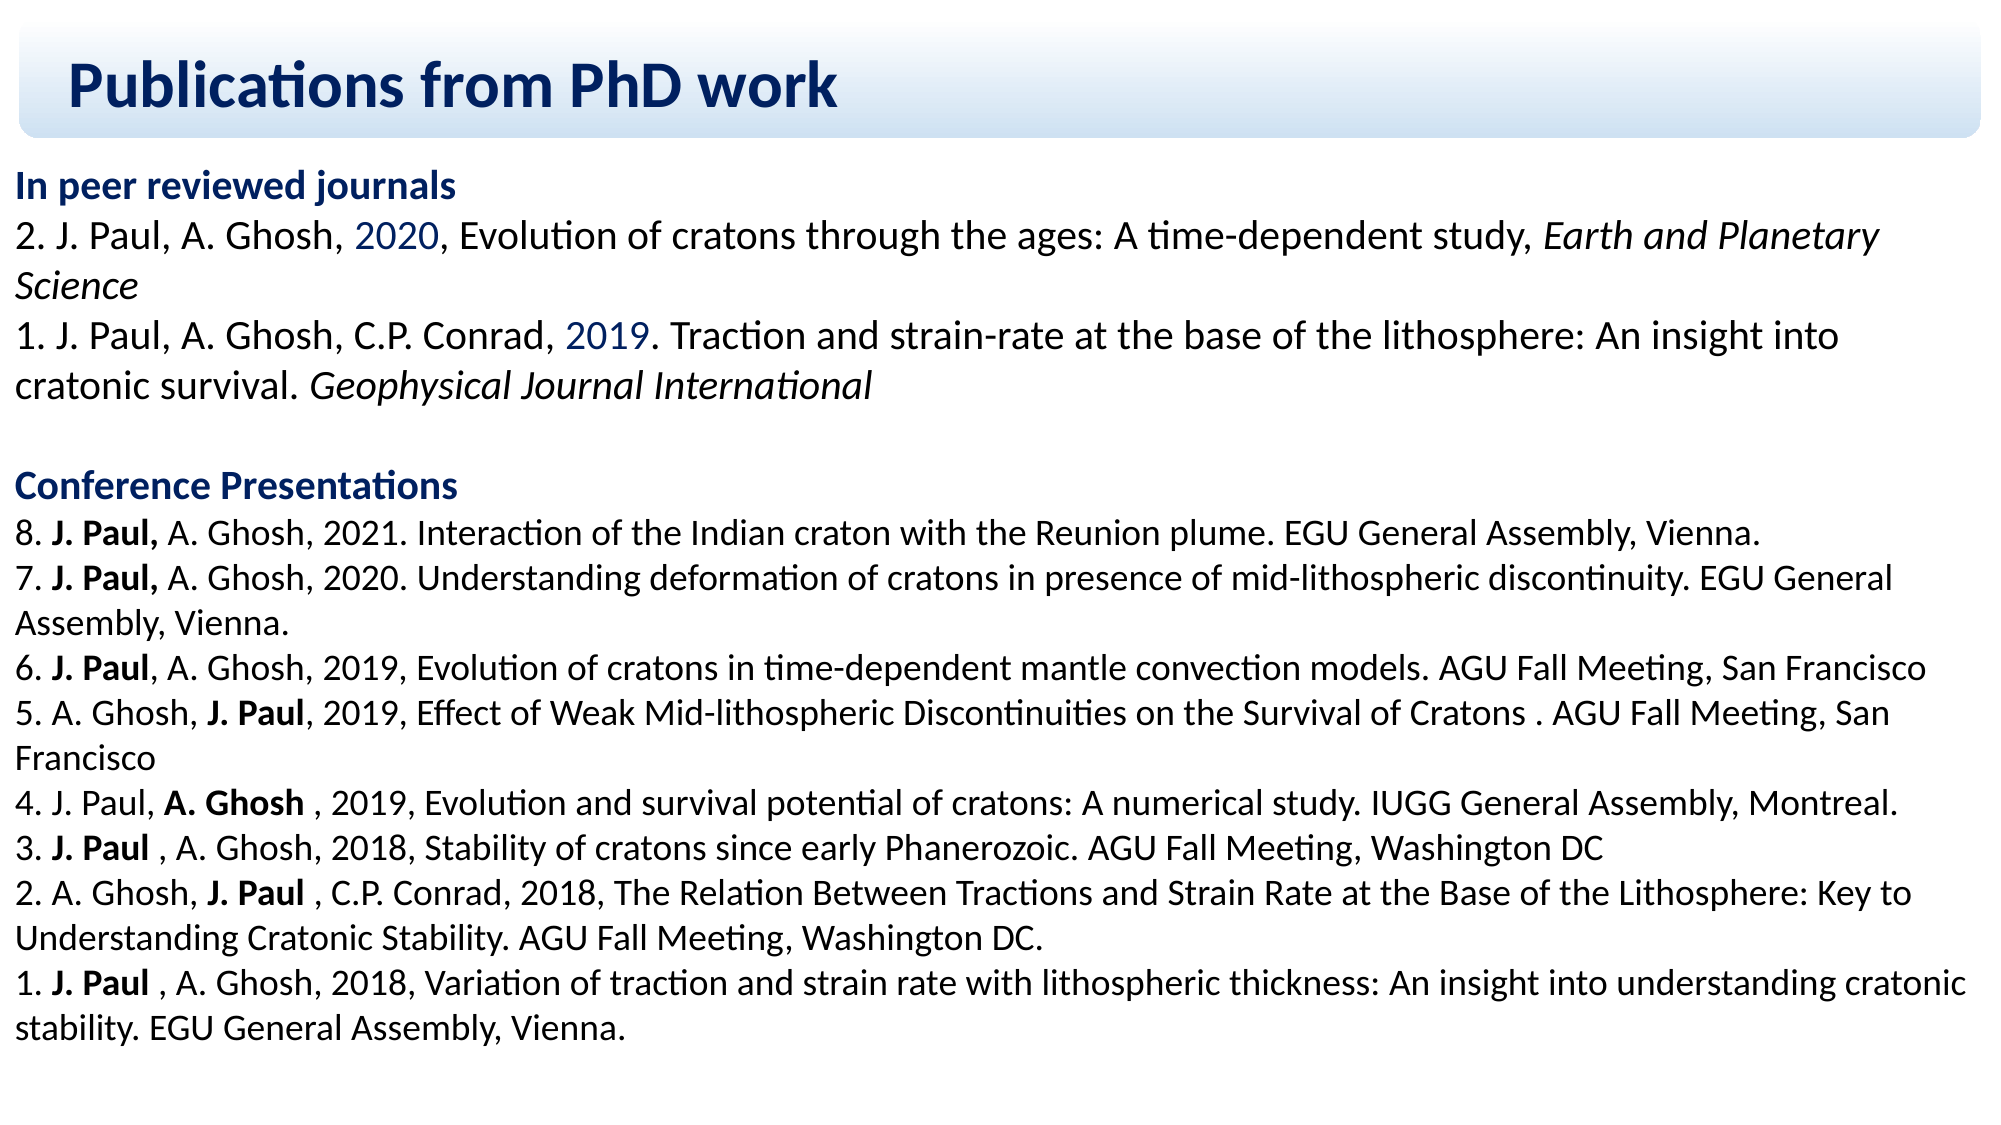

Publications from PhD work
In peer reviewed journals
2. J. Paul, A. Ghosh, 2020, Evolution of cratons through the ages: A time-dependent study, Earth and Planetary Science
1. J. Paul, A. Ghosh, C.P. Conrad, 2019. Traction and strain-rate at the base of the lithosphere: An insight into cratonic survival. Geophysical Journal International
Conference Presentations
8. J. Paul, A. Ghosh, 2021. Interaction of the Indian craton with the Reunion plume. EGU General Assembly, Vienna.
7. J. Paul, A. Ghosh, 2020. Understanding deformation of cratons in presence of mid-lithospheric discontinuity. EGU General Assembly, Vienna. 
6. J. Paul, A. Ghosh, 2019, Evolution of cratons in time-dependent mantle convection models. AGU Fall Meeting, San Francisco
5. A. Ghosh, J. Paul, 2019, Effect of Weak Mid-lithospheric Discontinuities on the Survival of Cratons . AGU Fall Meeting, San Francisco
4. J. Paul, A. Ghosh , 2019, Evolution and survival potential of cratons: A numerical study. IUGG General Assembly, Montreal.
3. J. Paul , A. Ghosh, 2018, Stability of cratons since early Phanerozoic. AGU Fall Meeting, Washington DC
2. A. Ghosh, J. Paul , C.P. Conrad, 2018, The Relation Between Tractions and Strain Rate at the Base of the Lithosphere: Key to Understanding Cratonic Stability. AGU Fall Meeting, Washington DC.
1. J. Paul , A. Ghosh, 2018, Variation of traction and strain rate with lithospheric thickness: An insight into understanding cratonic stability. EGU General Assembly, Vienna.